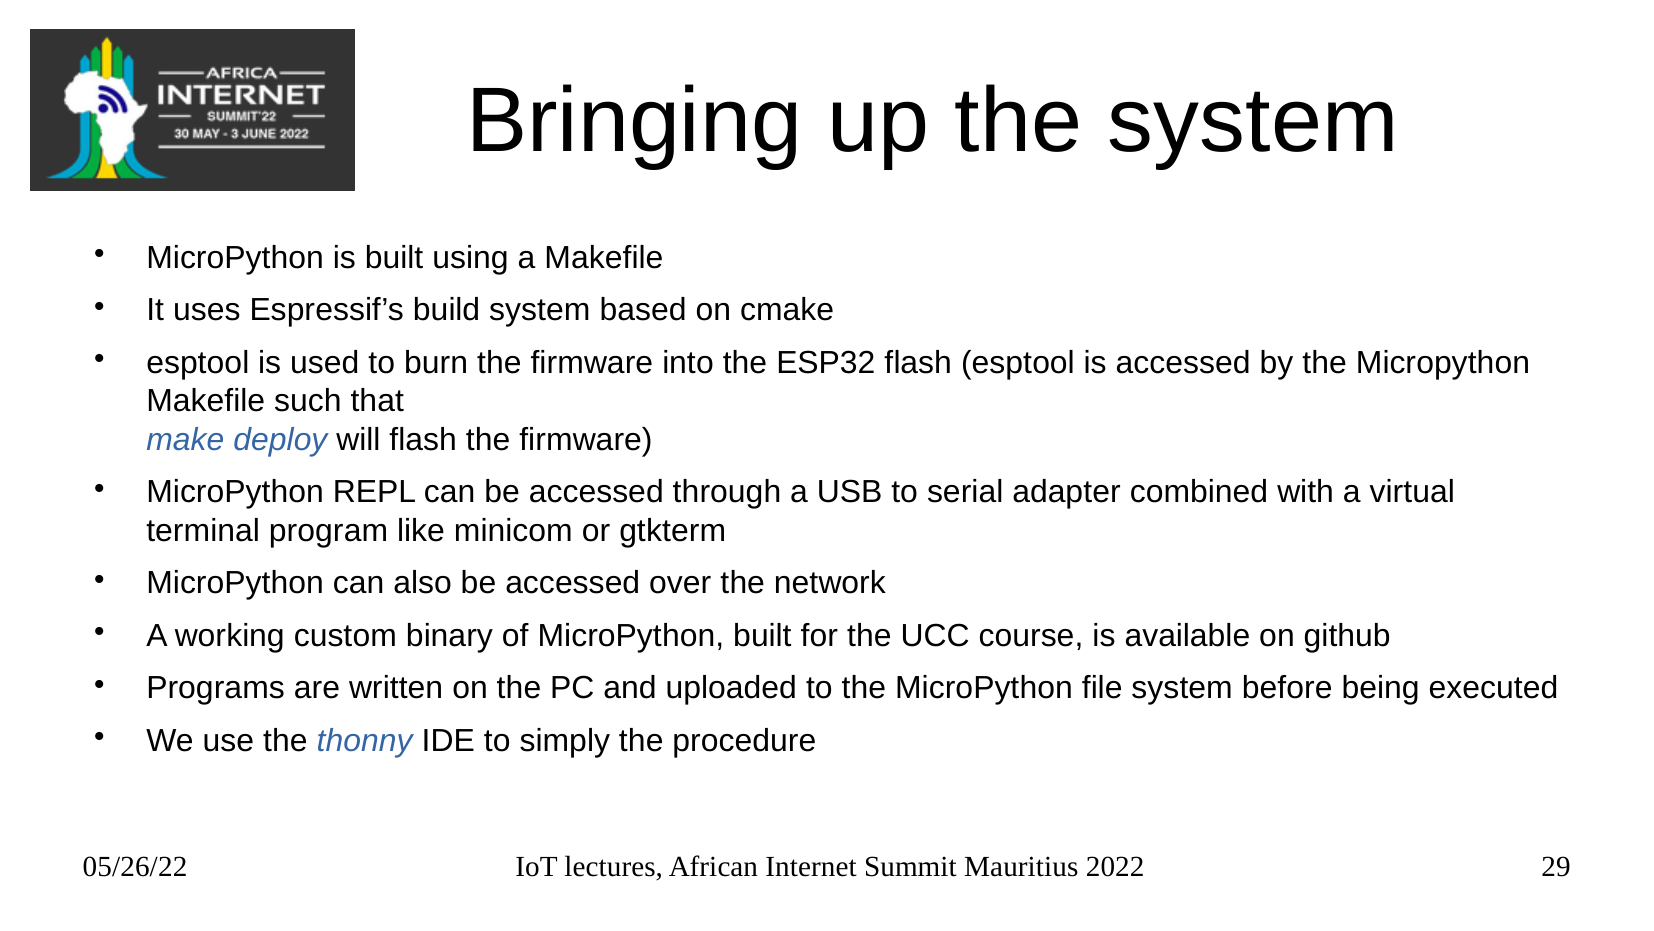

# Bringing up the system
MicroPython is built using a Makefile
It uses Espressif’s build system based on cmake
esptool is used to burn the firmware into the ESP32 flash (esptool is accessed by the Micropython Makefile such that
make deploy will flash the firmware)
MicroPython REPL can be accessed through a USB to serial adapter combined with a virtual terminal program like minicom or gtkterm
MicroPython can also be accessed over the network
A working custom binary of MicroPython, built for the UCC course, is available on github
Programs are written on the PC and uploaded to the MicroPython file system before being executed
We use the thonny IDE to simply the procedure
05/26/22
IoT lectures, African Internet Summit Mauritius 2022
29